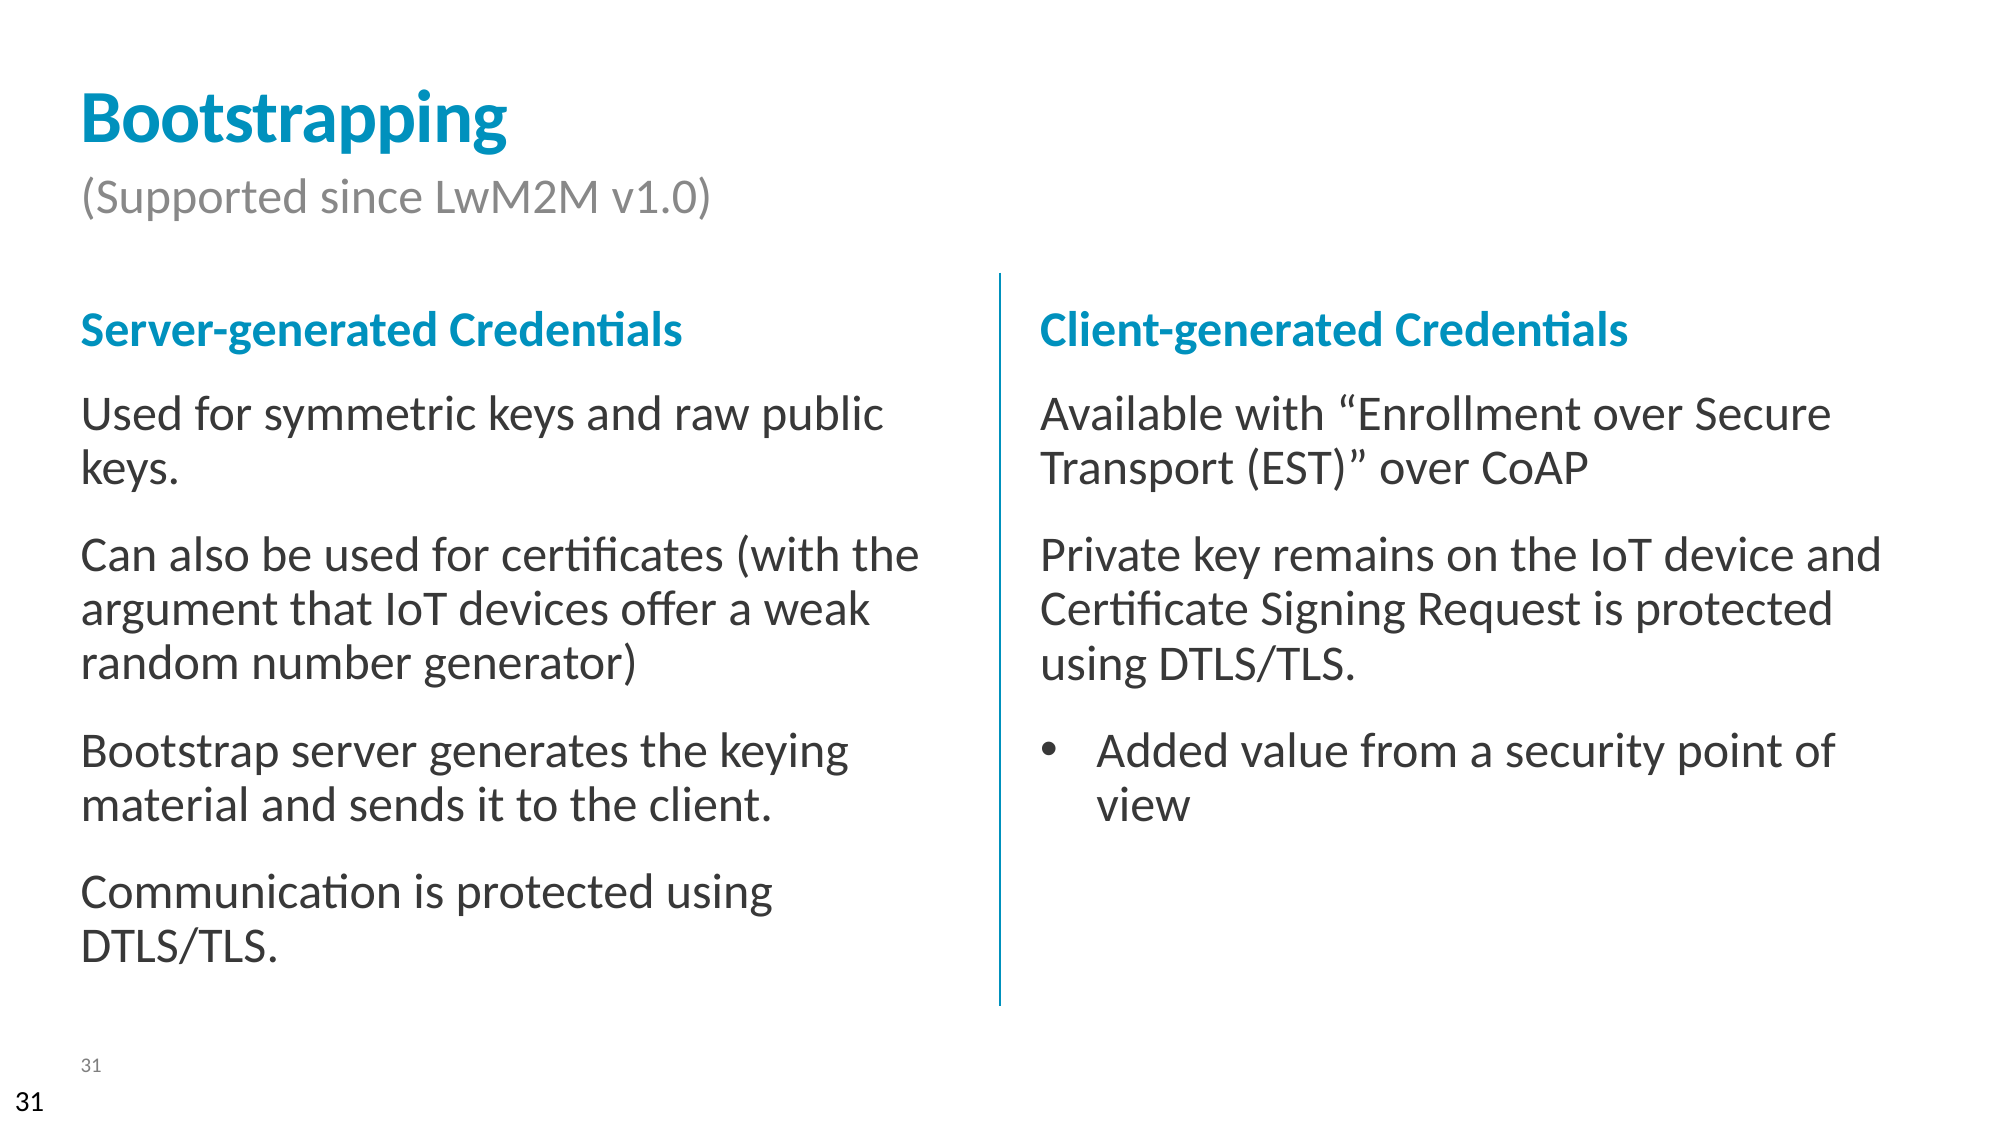

# Bootstrapping
(Supported since LwM2M v1.0)
Server-generated Credentials
Client-generated Credentials
Used for symmetric keys and raw public keys.
Can also be used for certificates (with the argument that IoT devices offer a weak random number generator)
Bootstrap server generates the keying material and sends it to the client.
Communication is protected using DTLS/TLS.

Available with “Enrollment over Secure Transport (EST)” over CoAP
Private key remains on the IoT device and Certificate Signing Request is protected using DTLS/TLS.
Added value from a security point of view
31